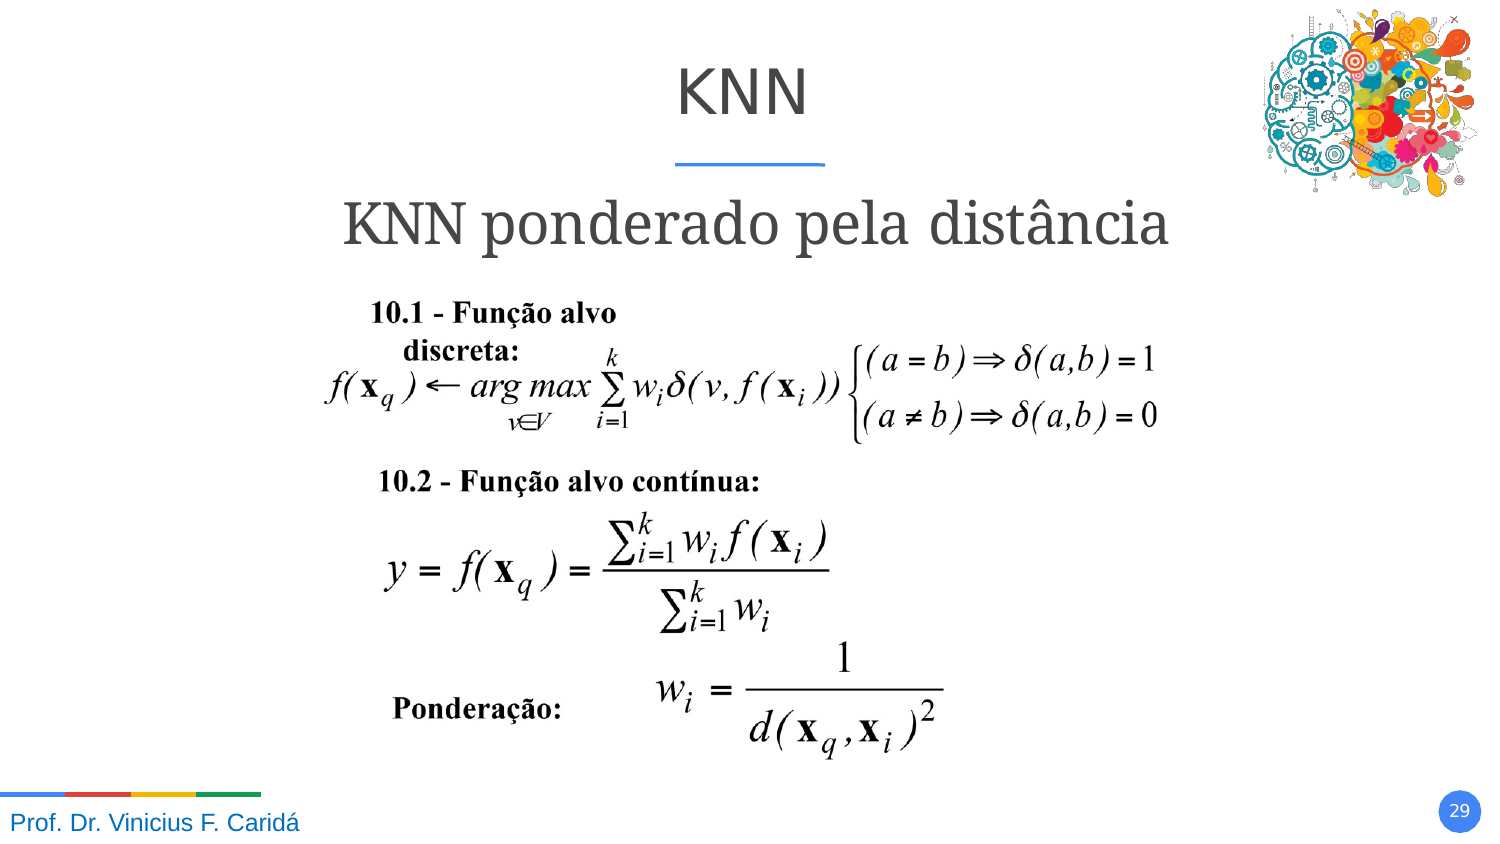

KNN
# KNN ponderado pela distância

29
Prof. Dr. Vinicius F. Caridá